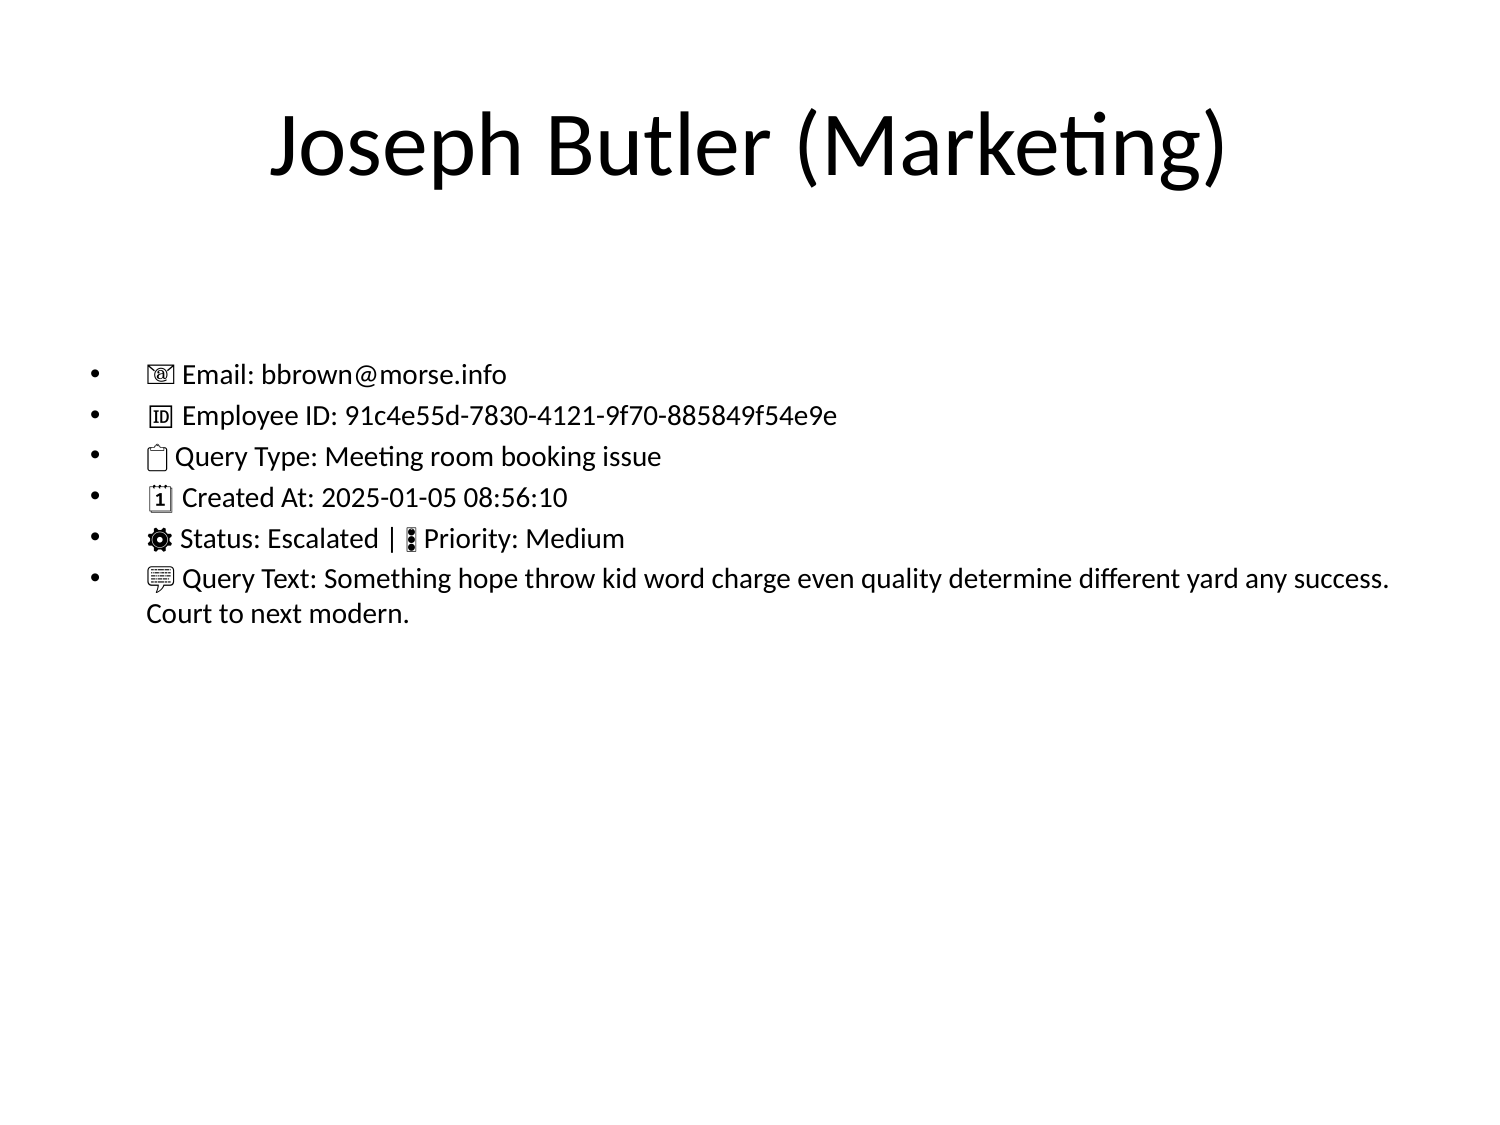

# Joseph Butler (Marketing)

📧 Email: bbrown@morse.info
🆔 Employee ID: 91c4e55d-7830-4121-9f70-885849f54e9e
📋 Query Type: Meeting room booking issue
🗓 Created At: 2025-01-05 08:56:10
⚙ Status: Escalated | 🚦 Priority: Medium
💬 Query Text: Something hope throw kid word charge even quality determine different yard any success. Court to next modern.